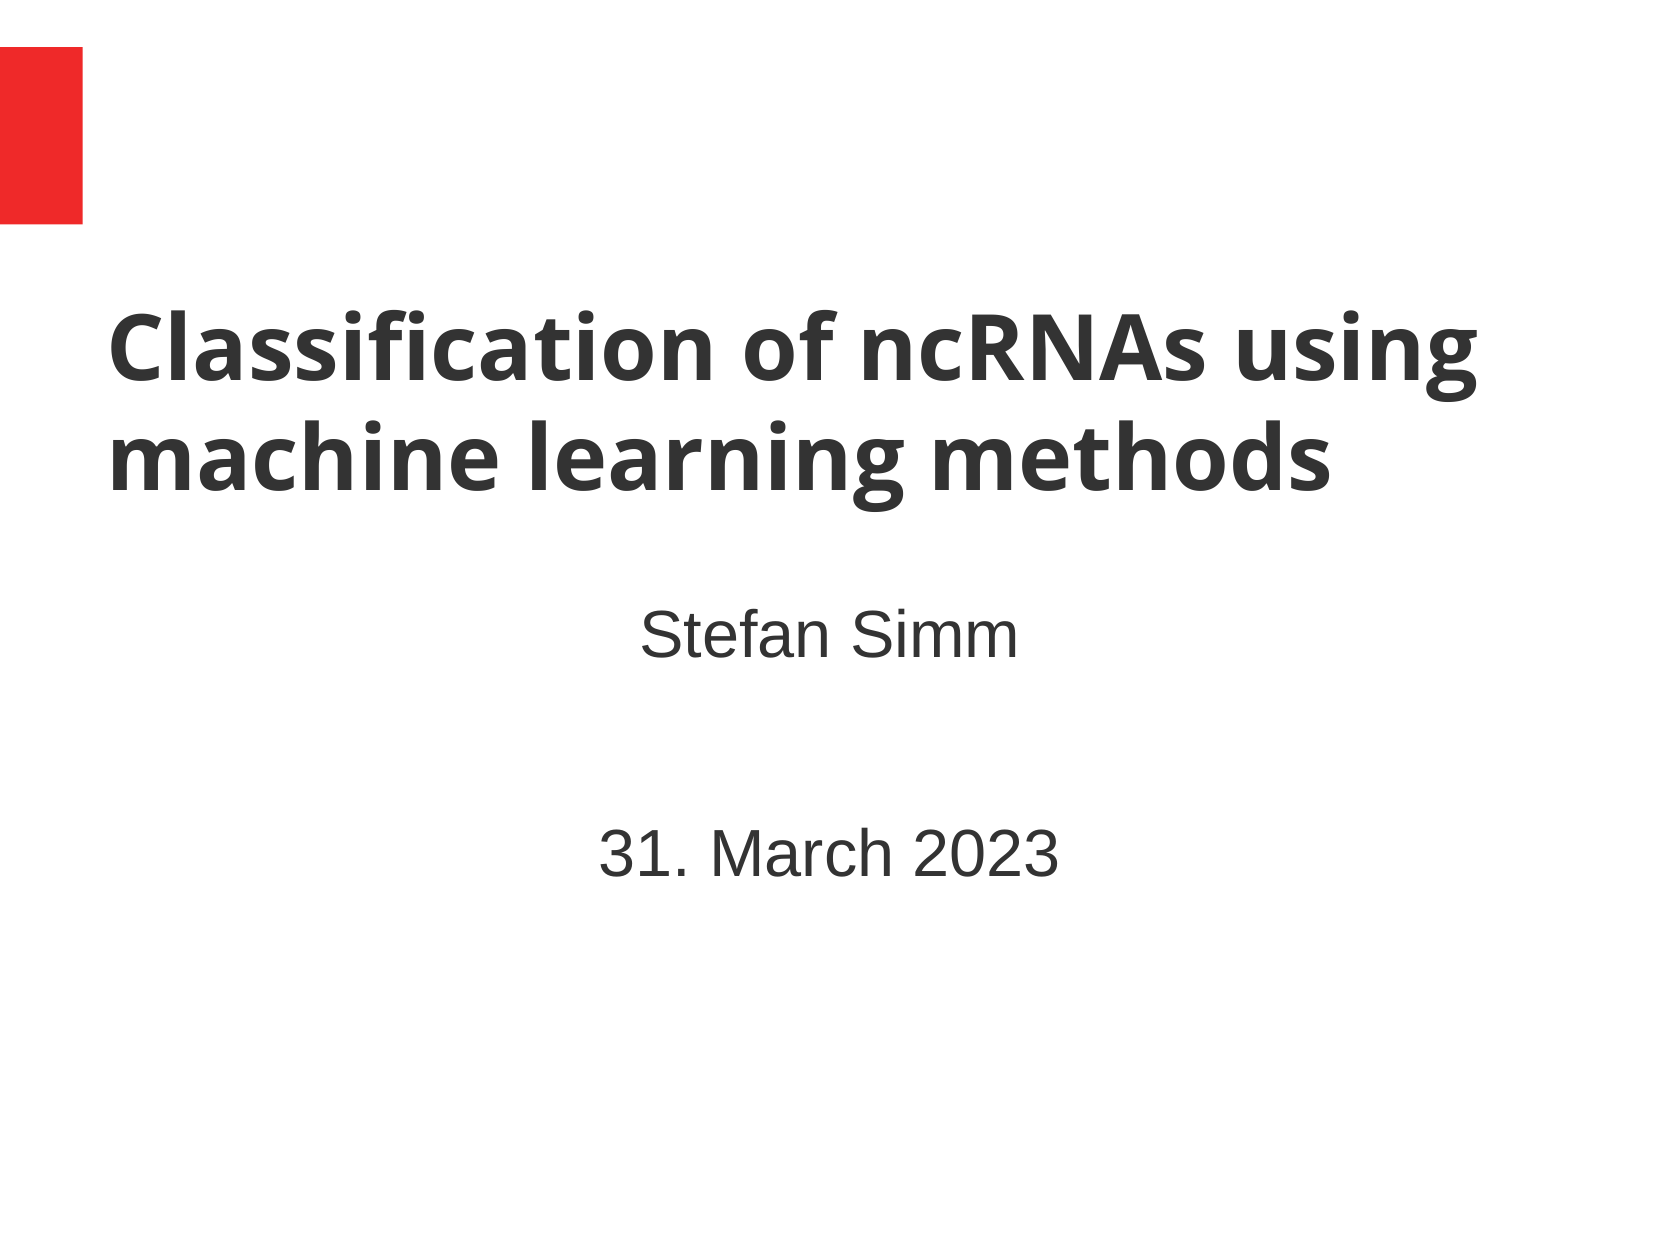

Classification of ncRNAs using machine learning methods
Stefan Simm

31. March 2023